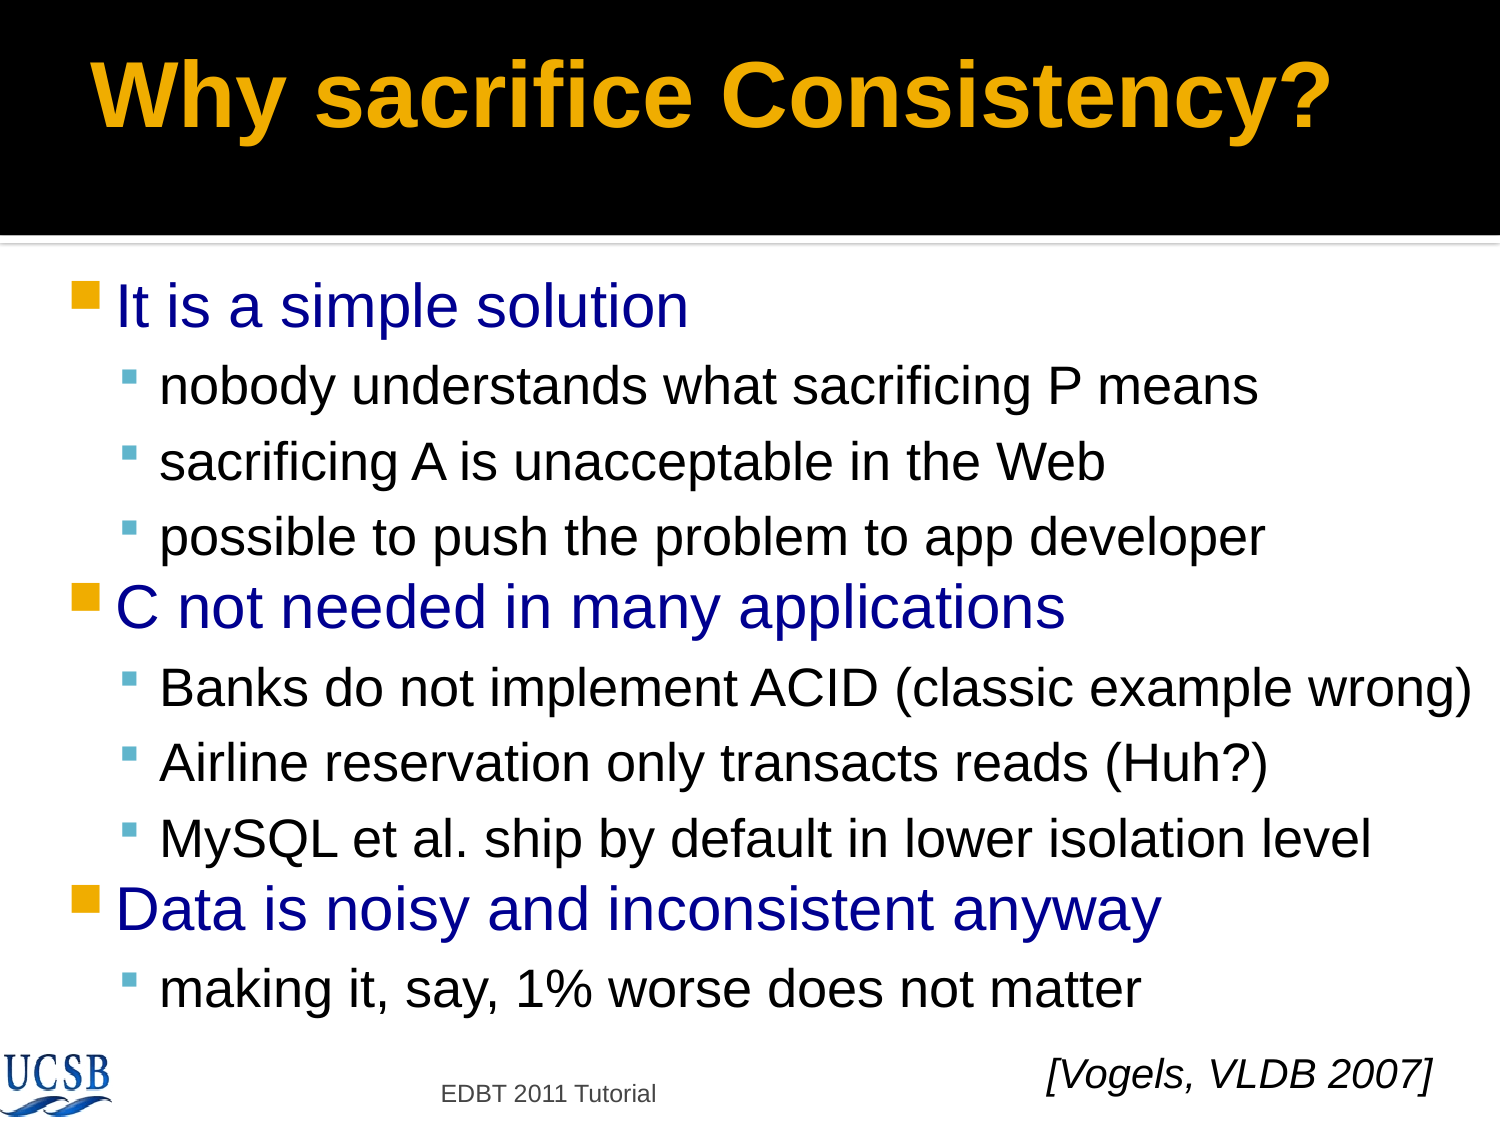

# Why sacrifice Consistency?
It is a simple solution
nobody understands what sacrificing P means
sacrificing A is unacceptable in the Web
possible to push the problem to app developer
C not needed in many applications
Banks do not implement ACID (classic example wrong)
Airline reservation only transacts reads (Huh?)
MySQL et al. ship by default in lower isolation level
Data is noisy and inconsistent anyway
making it, say, 1% worse does not matter
[Vogels, VLDB 2007]
EDBT 2011 Tutorial